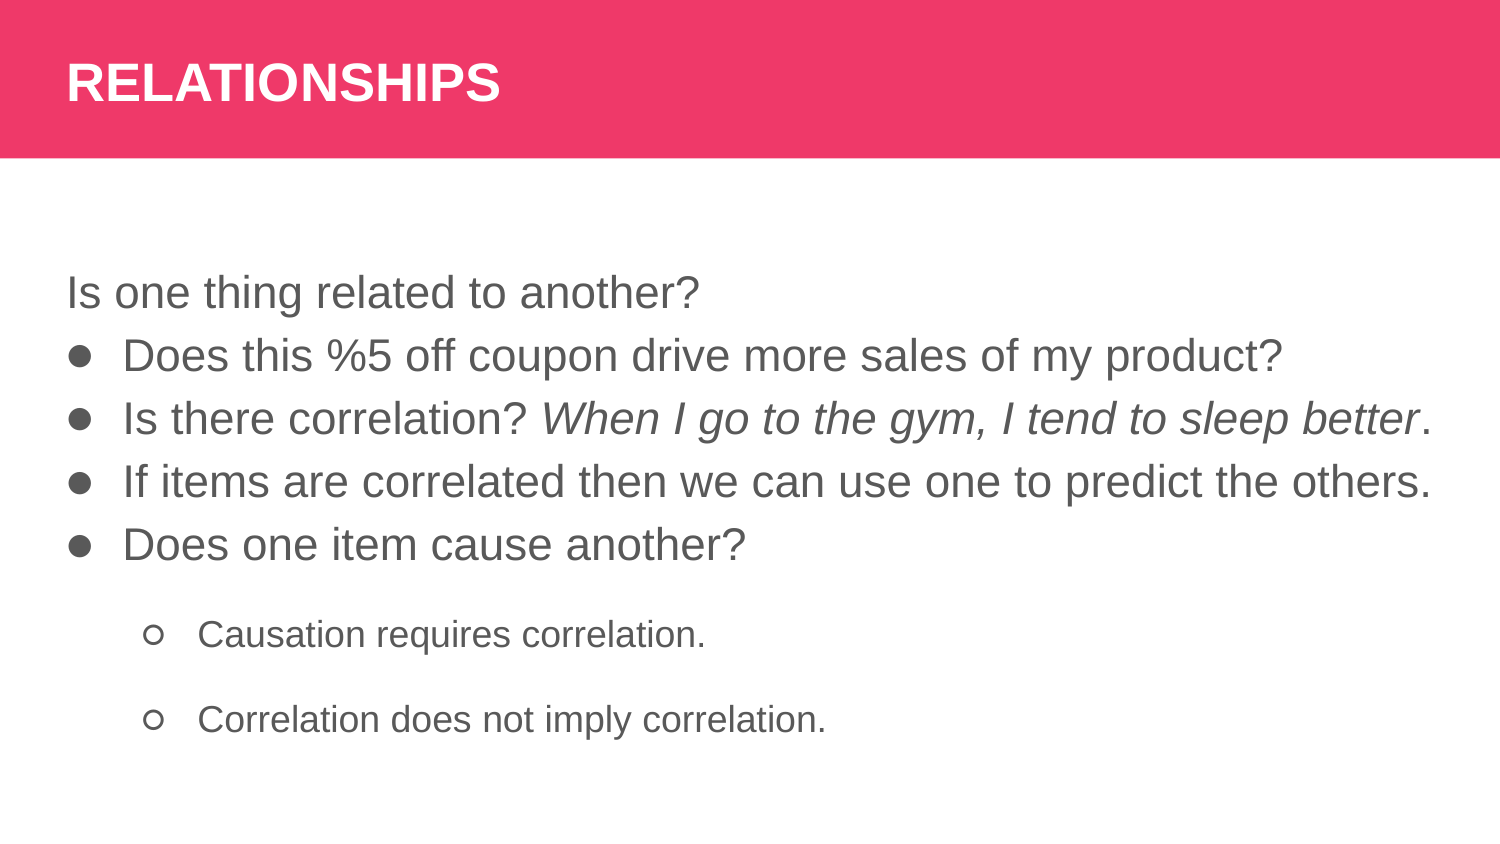

RELATIONSHIPS
Is one thing related to another?
Does this %5 off coupon drive more sales of my product?
Is there correlation? When I go to the gym, I tend to sleep better.
If items are correlated then we can use one to predict the others.
Does one item cause another?
Causation requires correlation.
Correlation does not imply correlation.